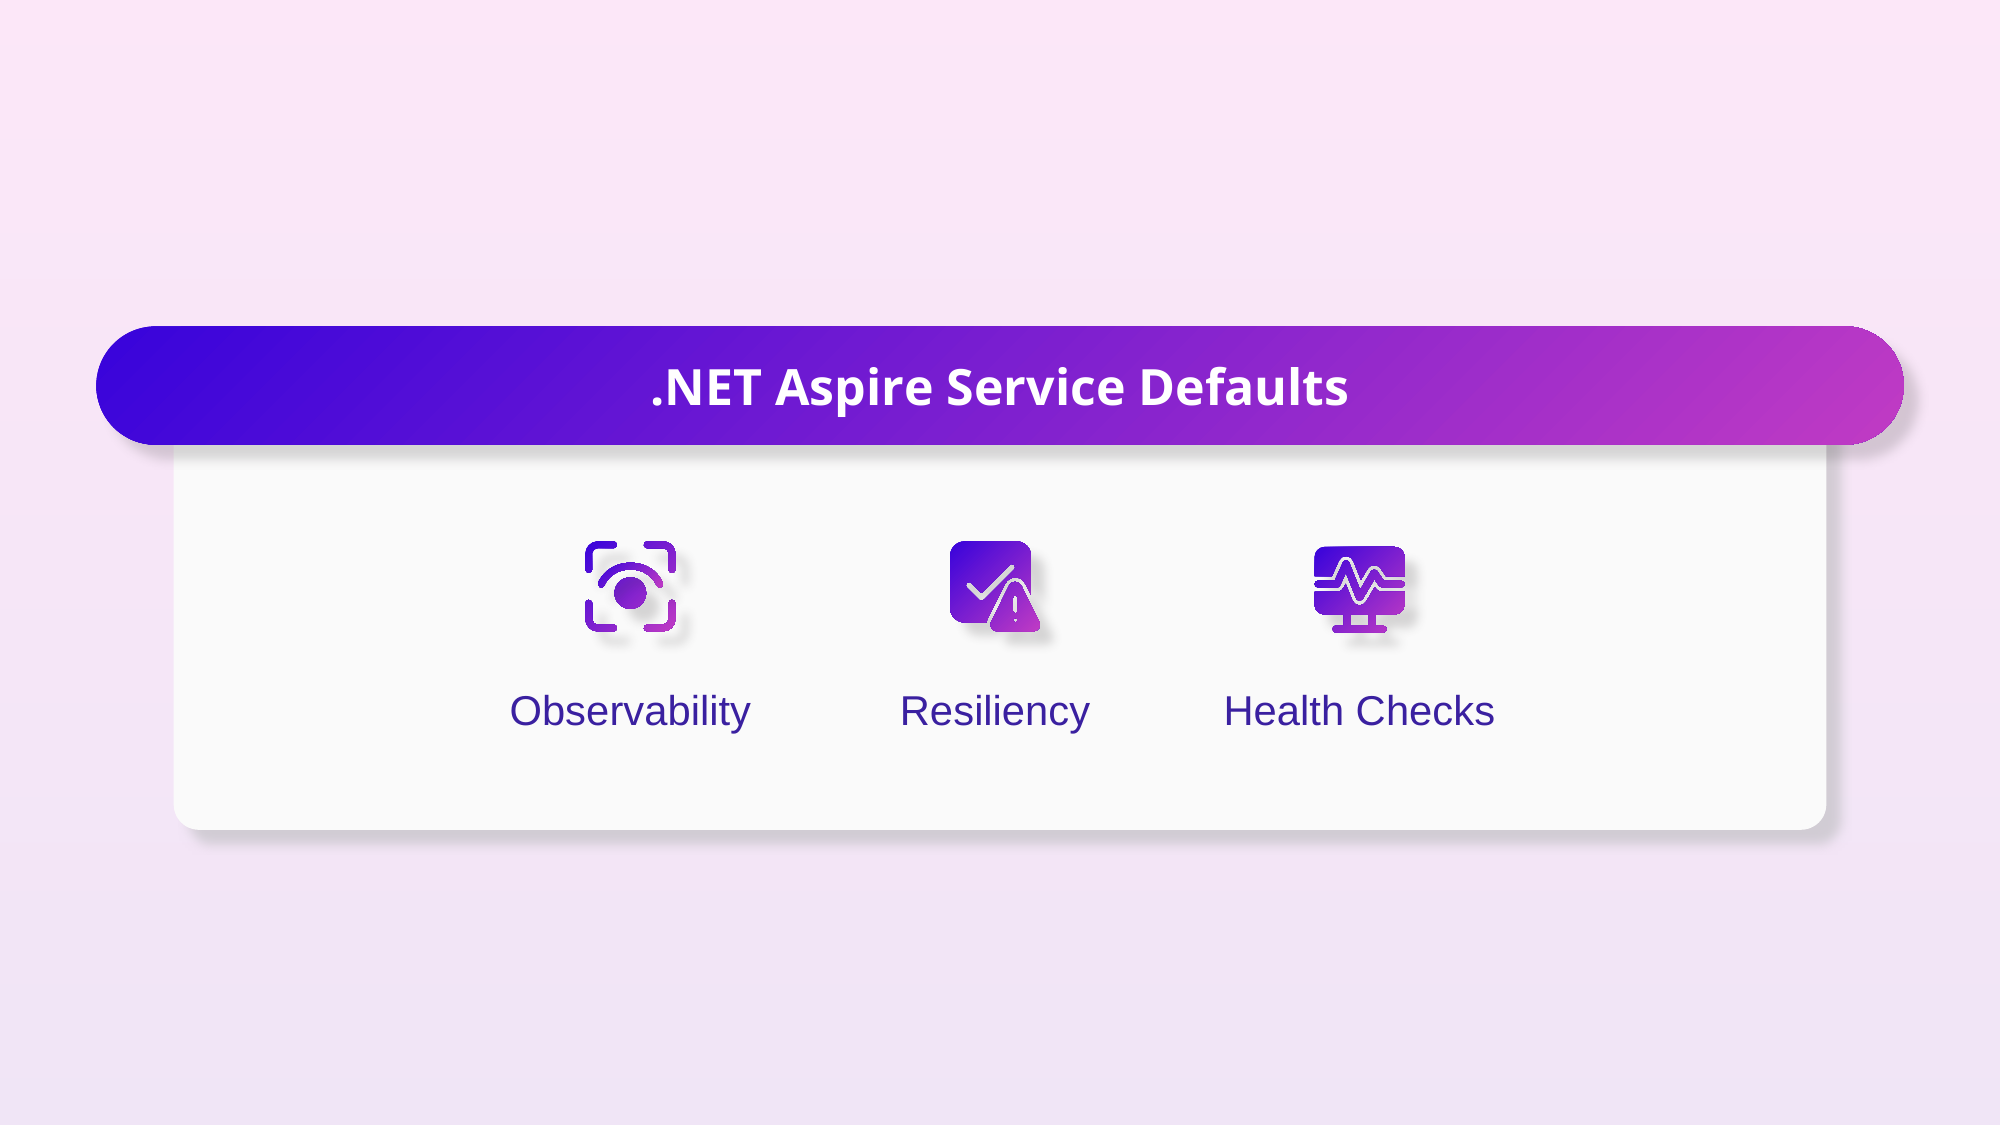

.NET Aspire Service Defaults

Observability
Resiliency
Health Checks